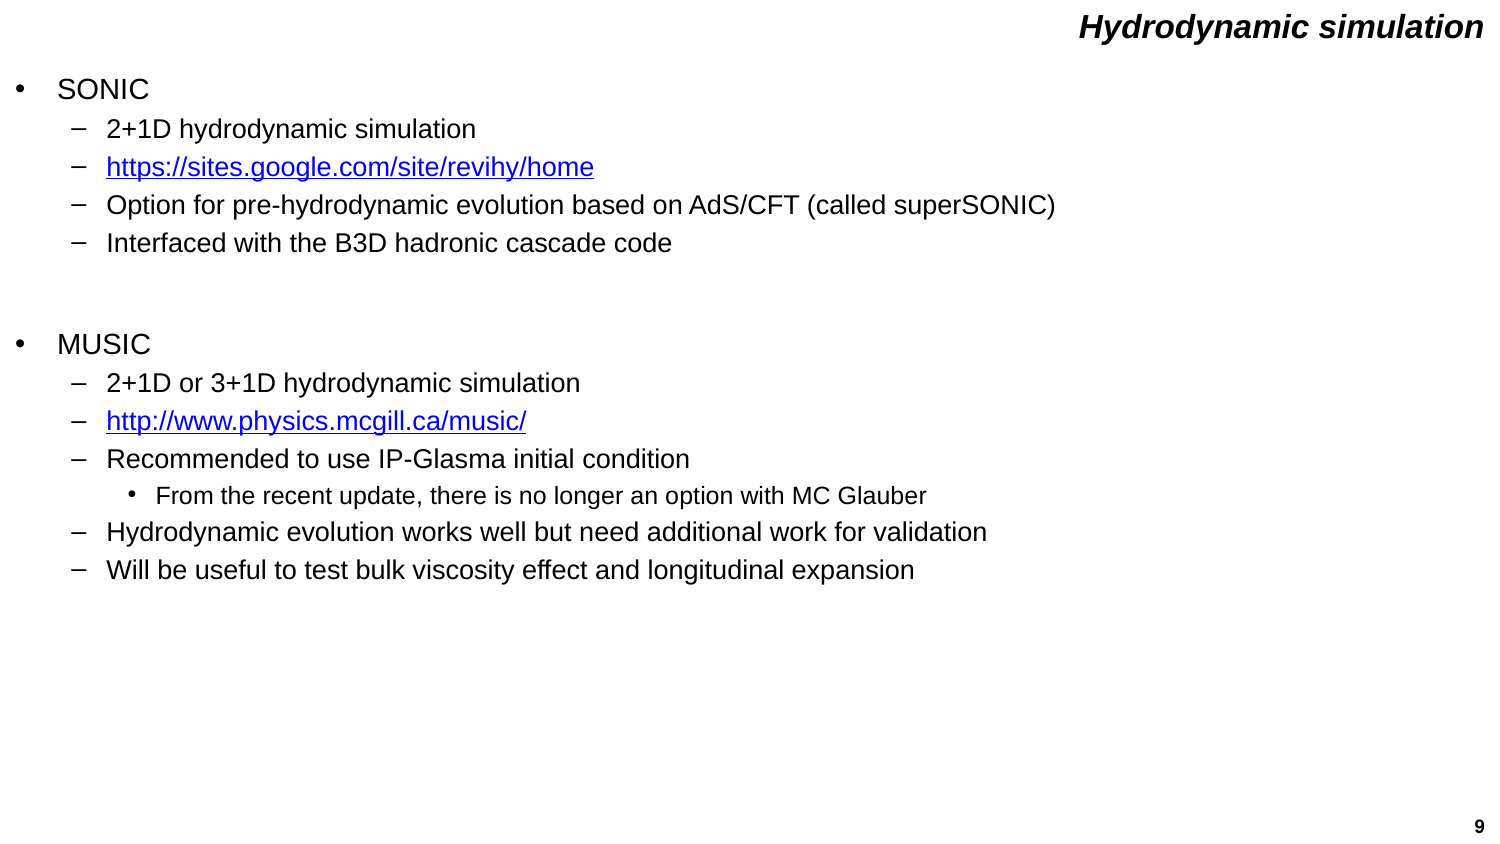

# Hydrodynamic simulation
SONIC
2+1D hydrodynamic simulation
https://sites.google.com/site/revihy/home
Option for pre-hydrodynamic evolution based on AdS/CFT (called superSONIC)
Interfaced with the B3D hadronic cascade code

MUSIC
2+1D or 3+1D hydrodynamic simulation
http://www.physics.mcgill.ca/music/
Recommended to use IP-Glasma initial condition
From the recent update, there is no longer an option with MC Glauber
Hydrodynamic evolution works well but need additional work for validation
Will be useful to test bulk viscosity effect and longitudinal expansion

9